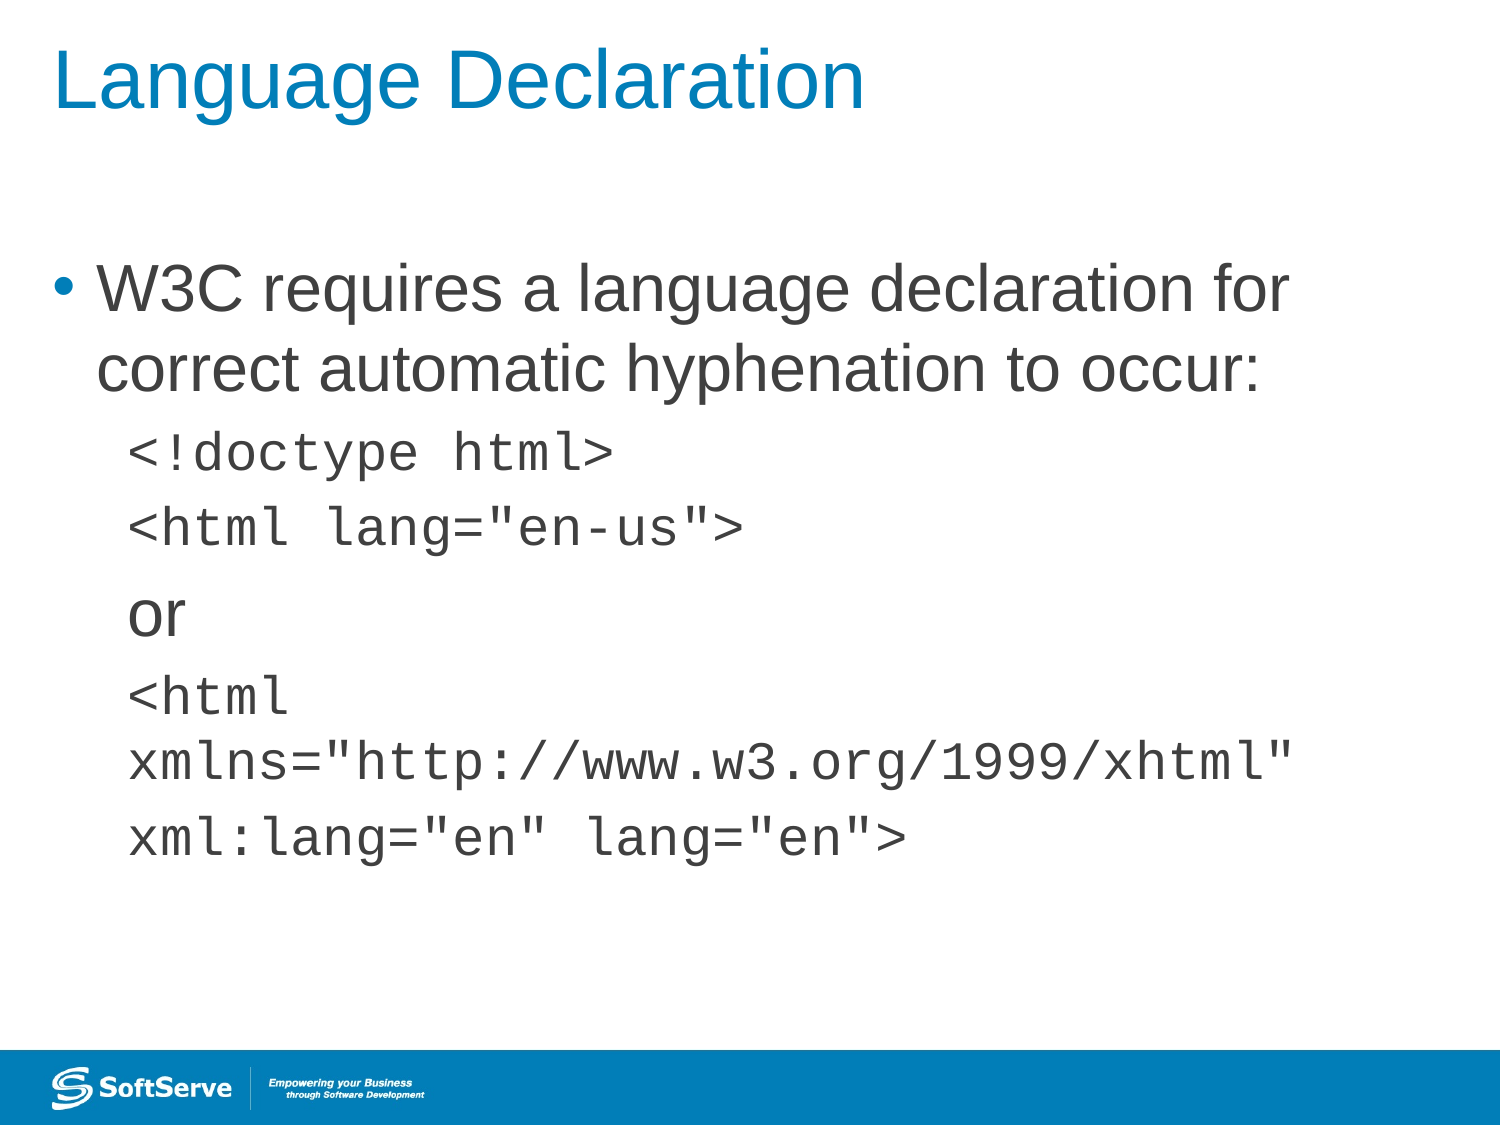

# Language Declaration
W3C requires a language declaration for correct automatic hyphenation to occur:
<!doctype html>
<html lang="en-us">
or
<html xmlns="http://www.w3.org/1999/xhtml"
xml:lang="en" lang="en">